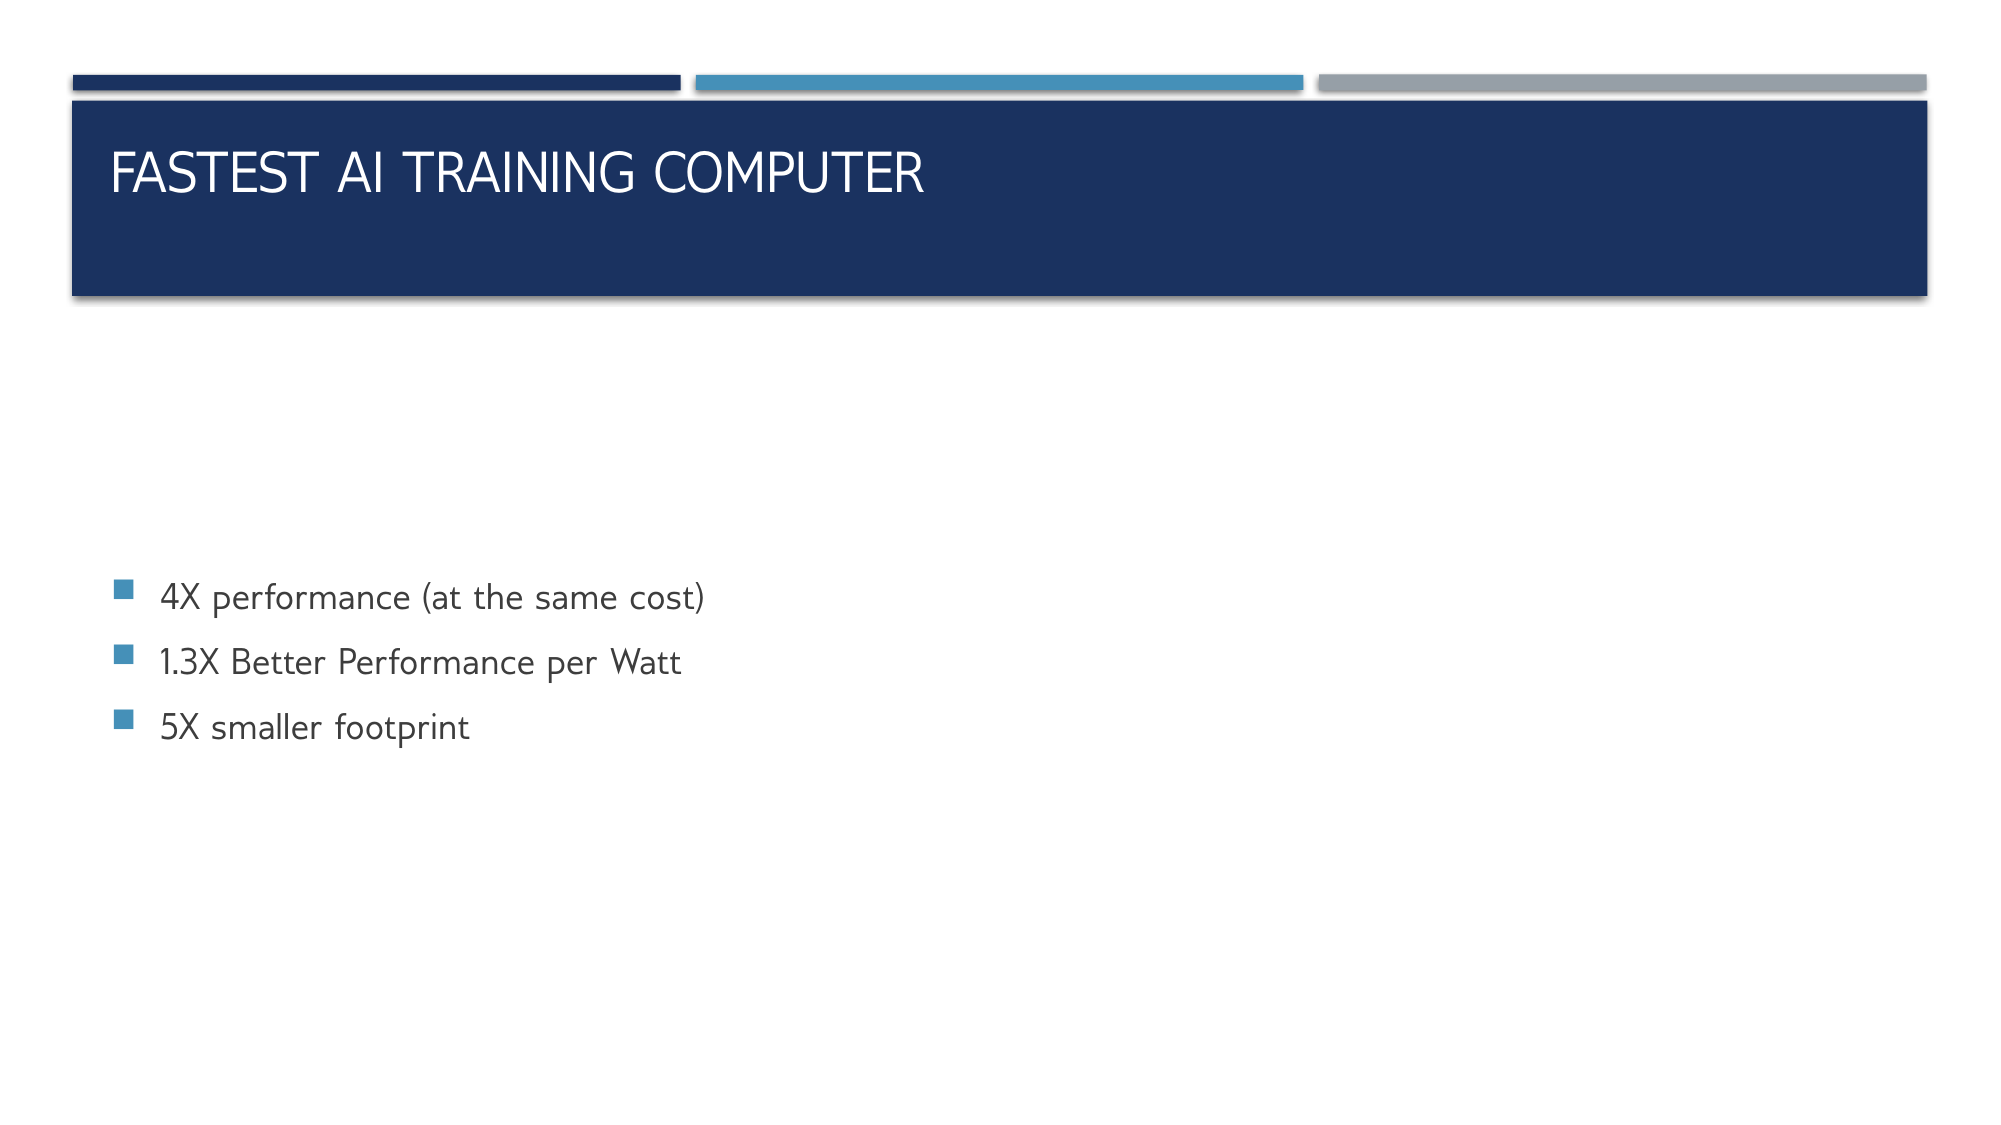

# Fastest AI Training computer
4X performance (at the same cost)
1.3X Better Performance per Watt
5X smaller footprint